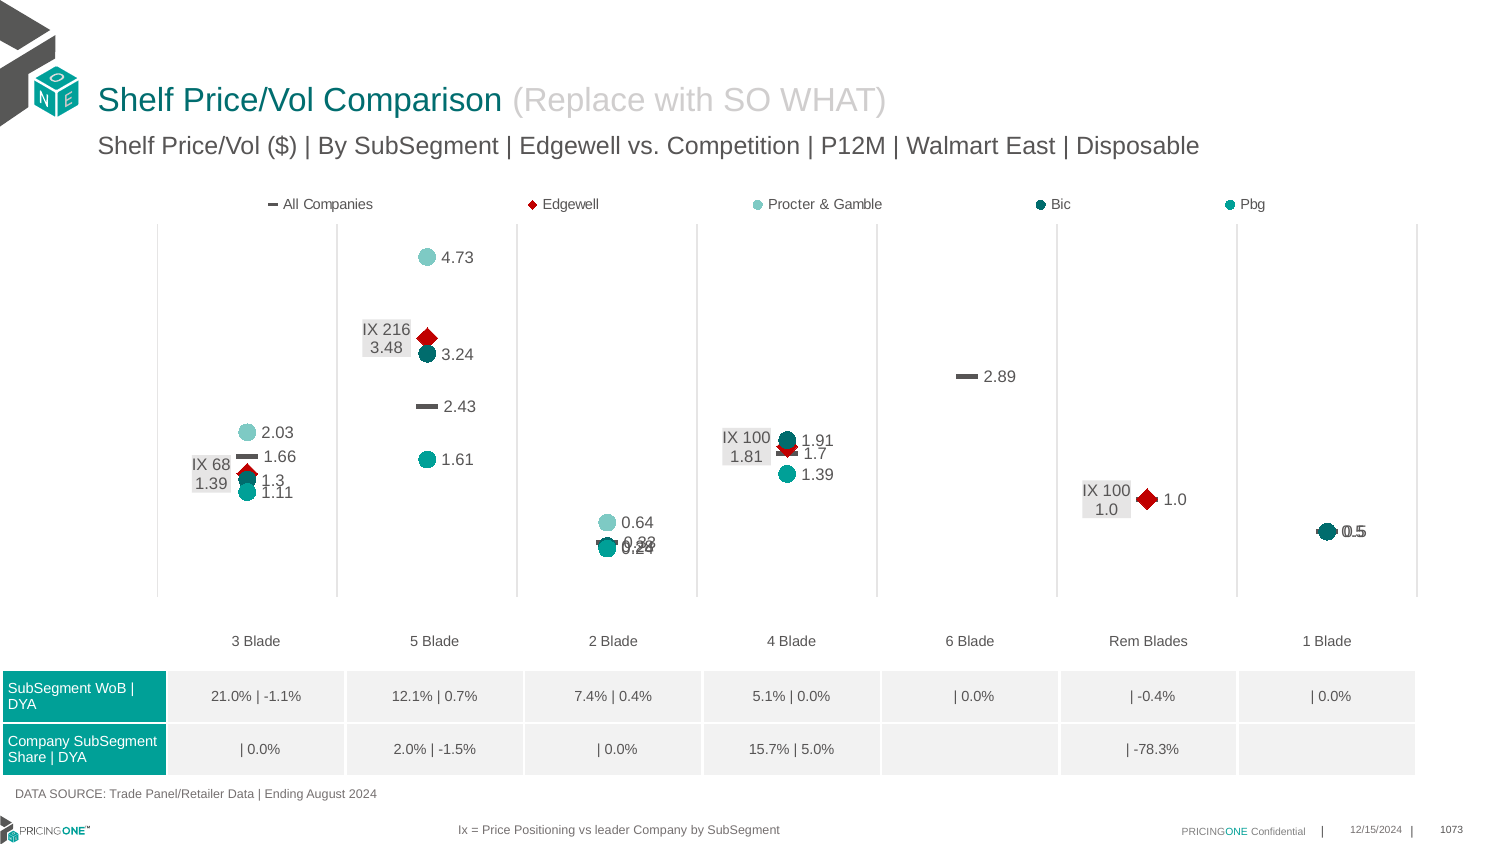

# Shelf Price/Vol Comparison (Replace with SO WHAT)
Shelf Price/Vol ($) | By SubSegment | Edgewell vs. Competition | P12M | Walmart East | Disposable

### Chart

| Category | All Companies | Edgewell | Procter & Gamble | Bic | Pbg |
|---|---|---|---|---|---|
| IX 68 | 1.66 | 1.39 | 2.03 | 1.3 | 1.11 |
| IX 216 | 2.43 | 3.48 | 4.73 | 3.24 | 1.61 |
| IX 0 | 0.33 | None | 0.64 | 0.28 | 0.24 |
| IX 100 | 1.7 | 1.81 | None | 1.91 | 1.39 |
| None | 2.89 | None | None | None | None |
| IX 100 | 1.0 | 1.0 | None | None | None |
| None | 0.5 | None | None | 0.5 | None |
|  | 3 Blade | 5 Blade | 2 Blade | 4 Blade | 6 Blade | Rem Blades | 1 Blade |
| --- | --- | --- | --- | --- | --- | --- | --- |
| SubSegment WoB | DYA | 21.0% | -1.1% | 12.1% | 0.7% | 7.4% | 0.4% | 5.1% | 0.0% | | 0.0% | | -0.4% | | 0.0% |
| Company SubSegment Share | DYA | | 0.0% | 2.0% | -1.5% | | 0.0% | 15.7% | 5.0% |  | | -78.3% |  |
DATA SOURCE: Trade Panel/Retailer Data | Ending August 2024
Ix = Price Positioning vs leader Company by SubSegment
12/15/2024
1073